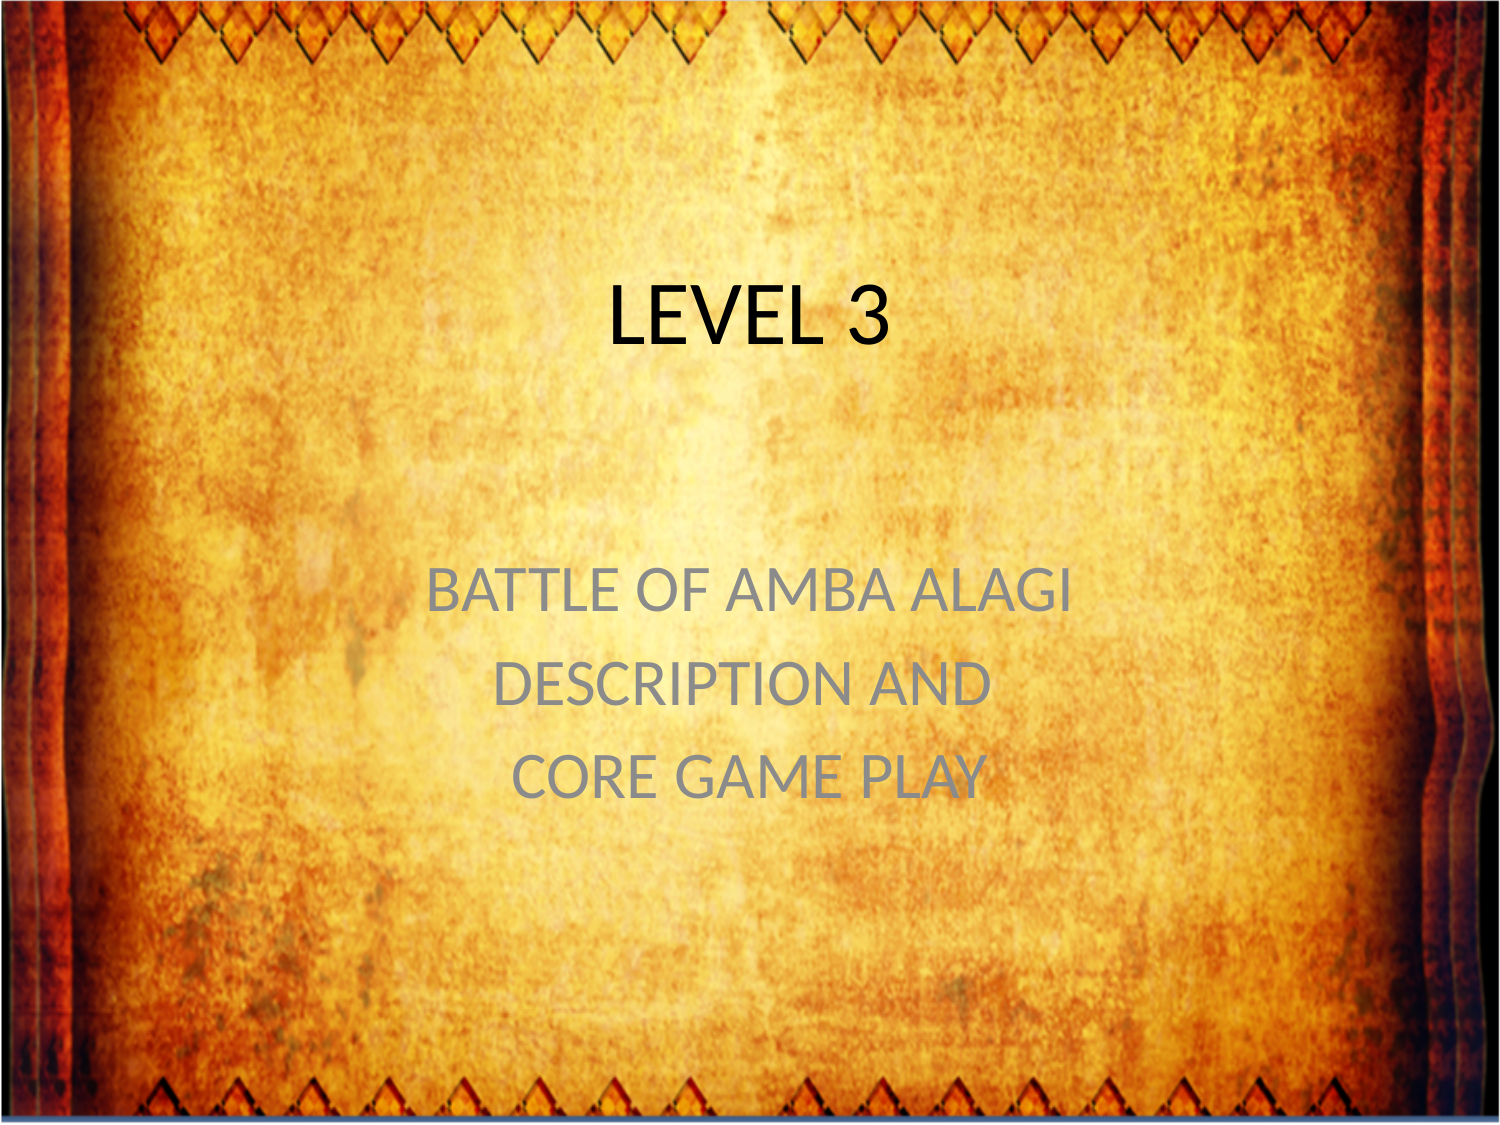

# LEVEL 3
BATTLE OF AMBA ALAGI
DESCRIPTION AND
CORE GAME PLAY